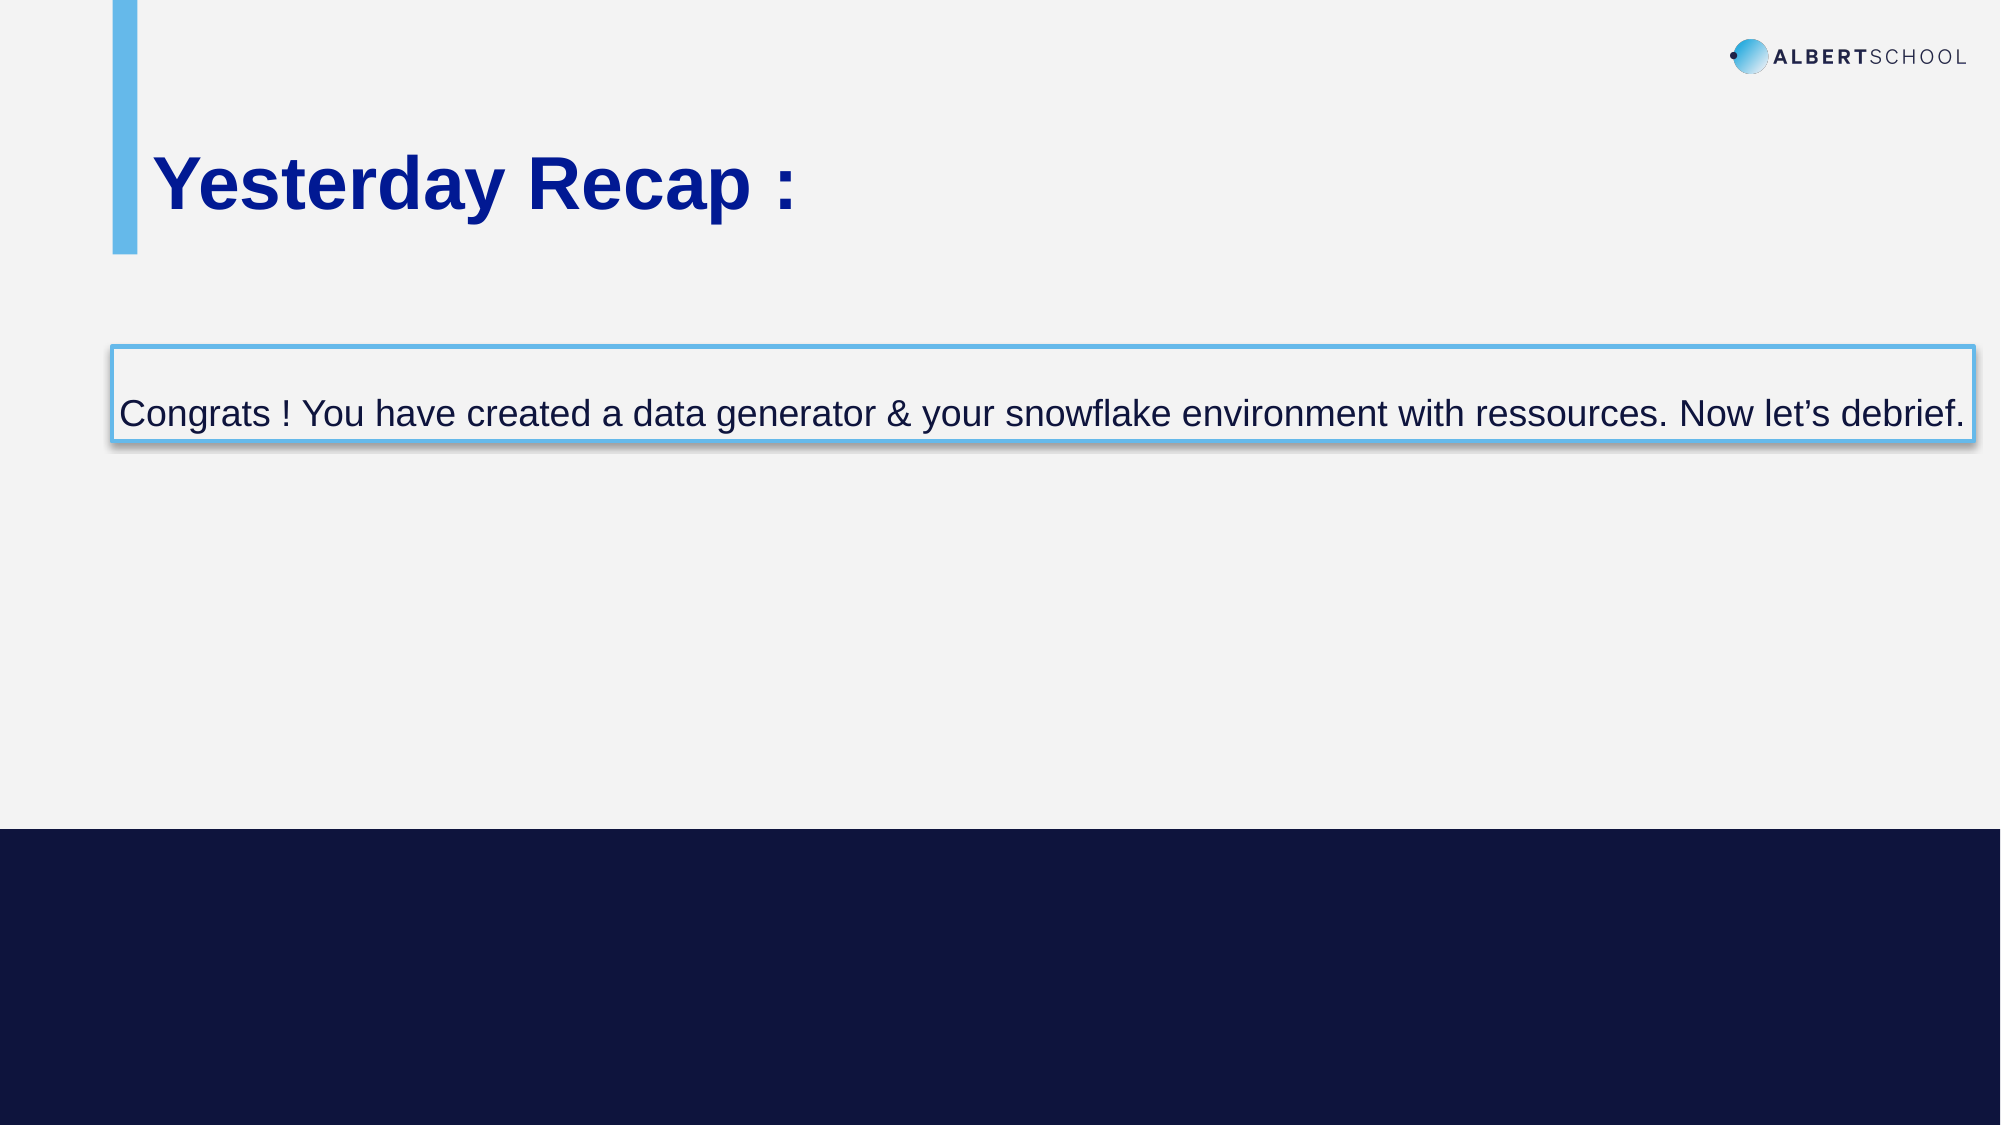

Yesterday Recap :

Congrats ! You have created a data generator & your snowflake environment with ressources. Now let’s debrief.